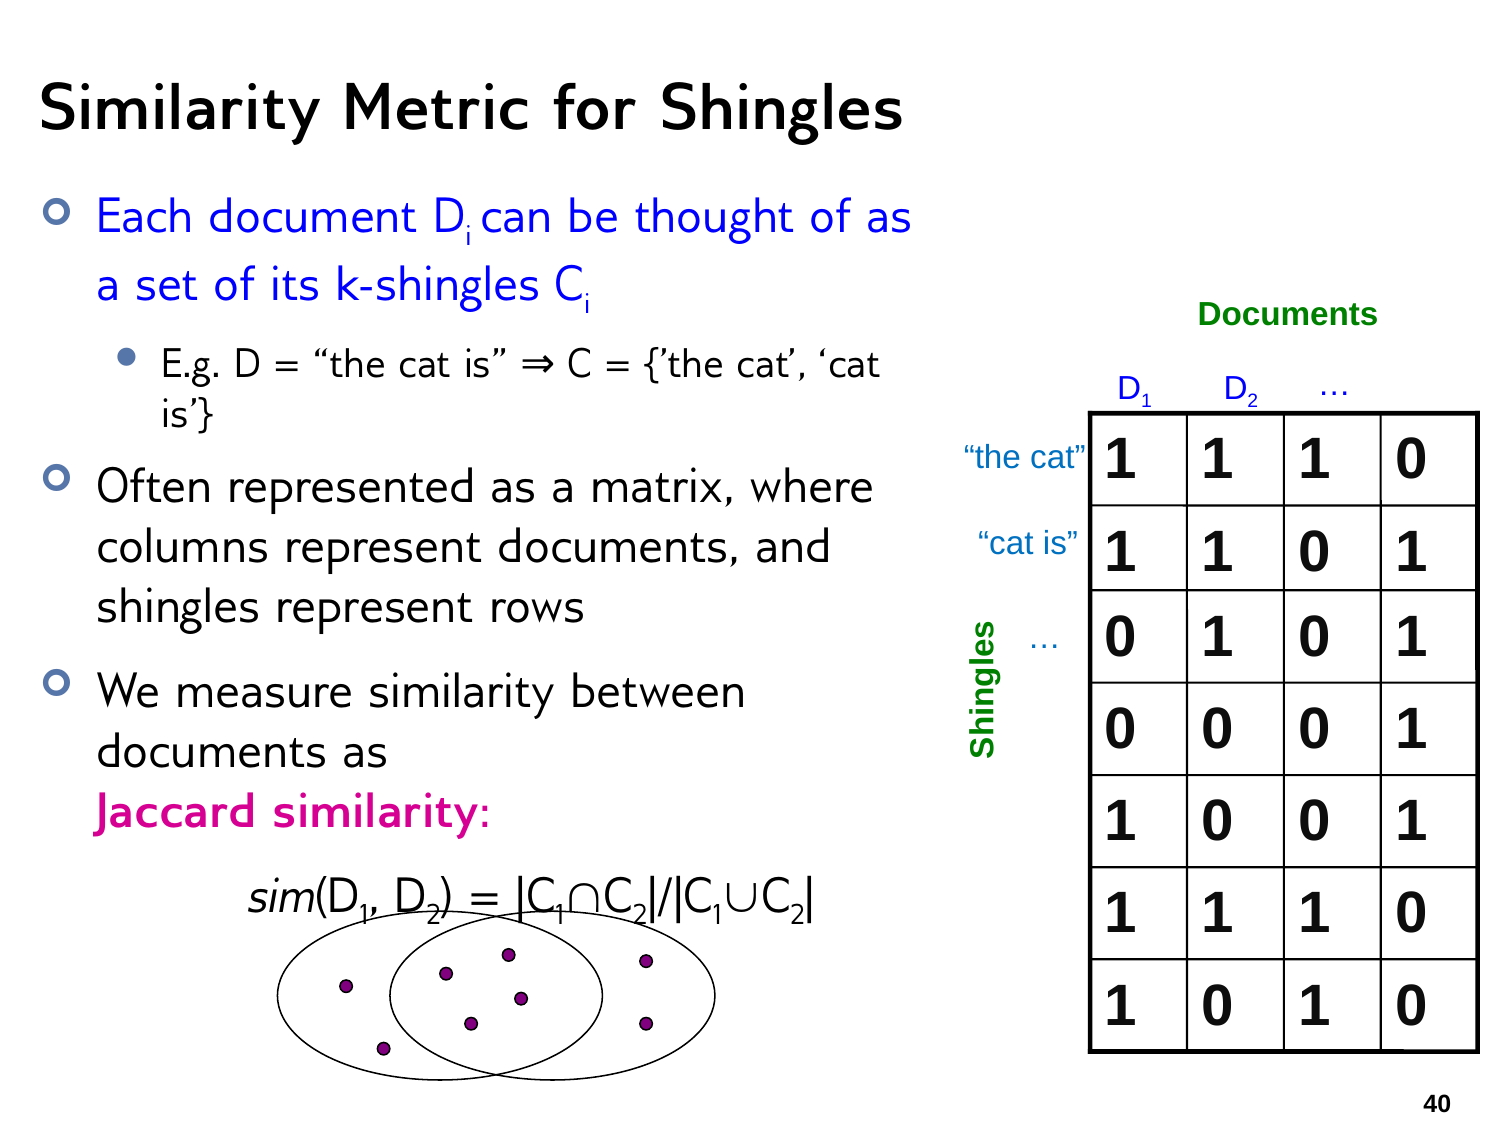

# Similarity Metric for Shingles
Each document Di can be thought of as a set of its k-shingles Ci
E.g. D = “the cat is” ⇒ C = {’the cat’, ‘cat is’}
Often represented as a matrix, where columns represent documents, and shingles represent rows
We measure similarity between documents as
Jaccard similarity:
		sim(D1, D2) = |C1∩C2|/|C1∪C2|
Documents
…
D1
D2

1

1
1

0

1

1
0
1
0

1
0
1
0

0
0
1
1

0
0
1
1

1
1
0
1

0
1
0

“the cat”
“cat is”
…
Shingles

J. Leskovec, A. Rajaraman, J. Ullman: Mining of Massive Datasets, http://www.mmds.org
40